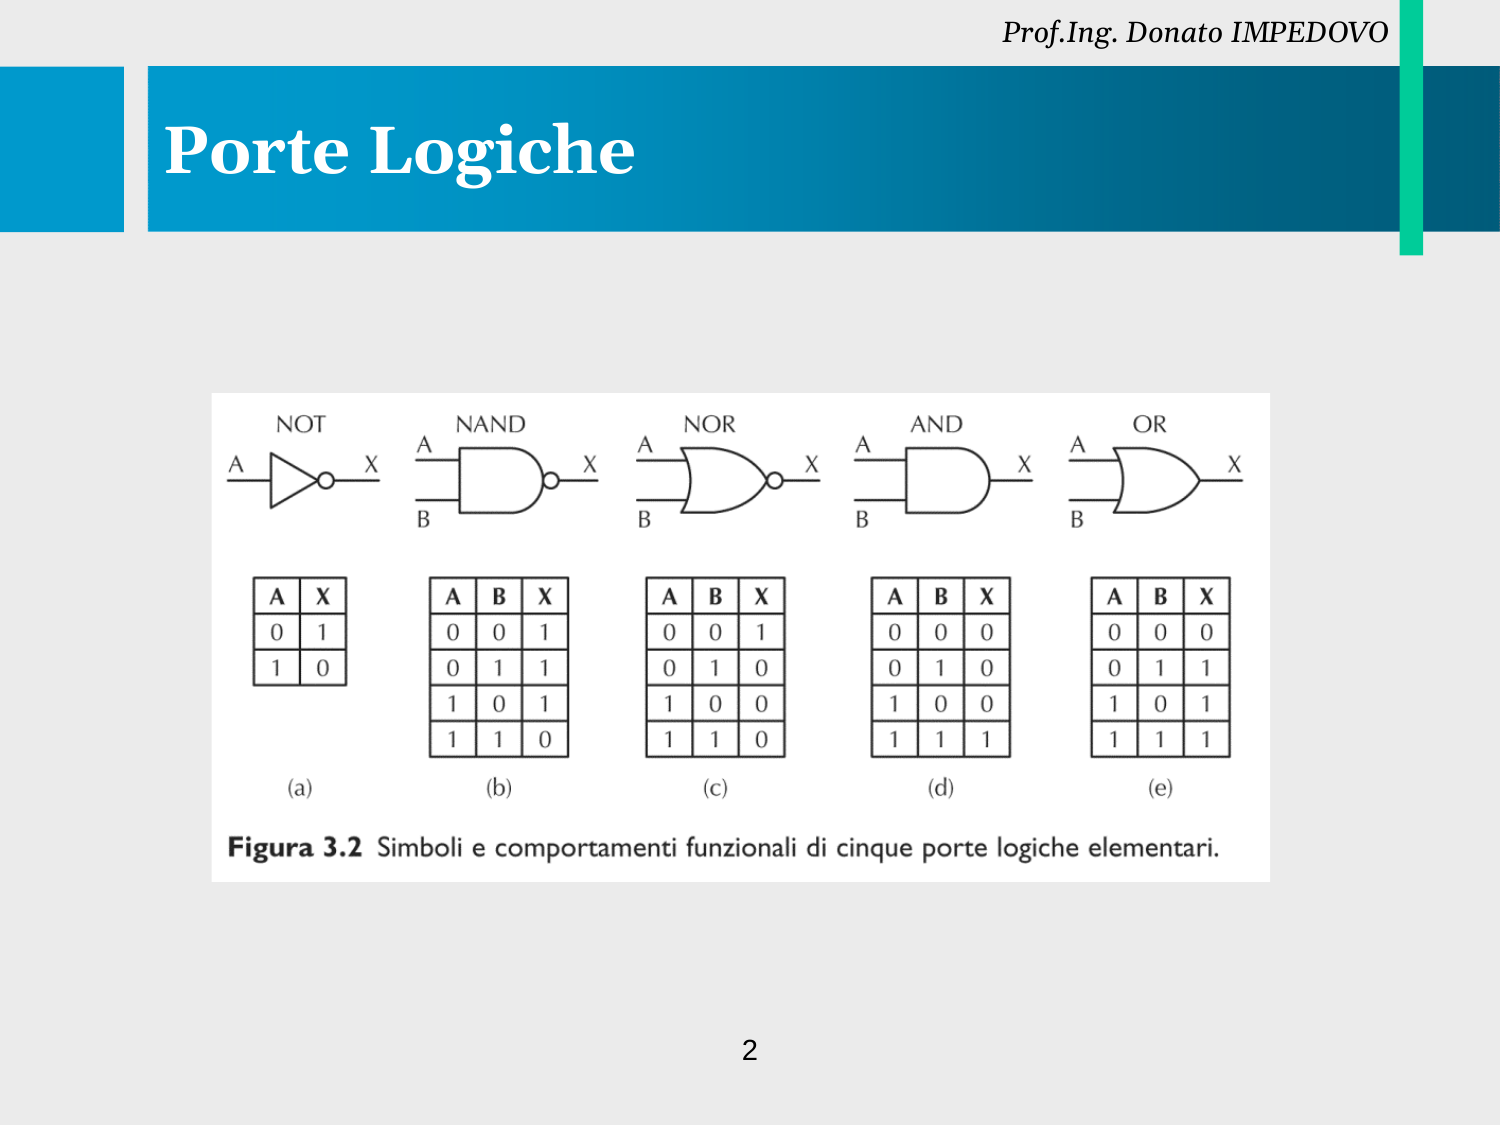

Prof.Ing. Donato IMPEDOVO
# Porte Logiche

2